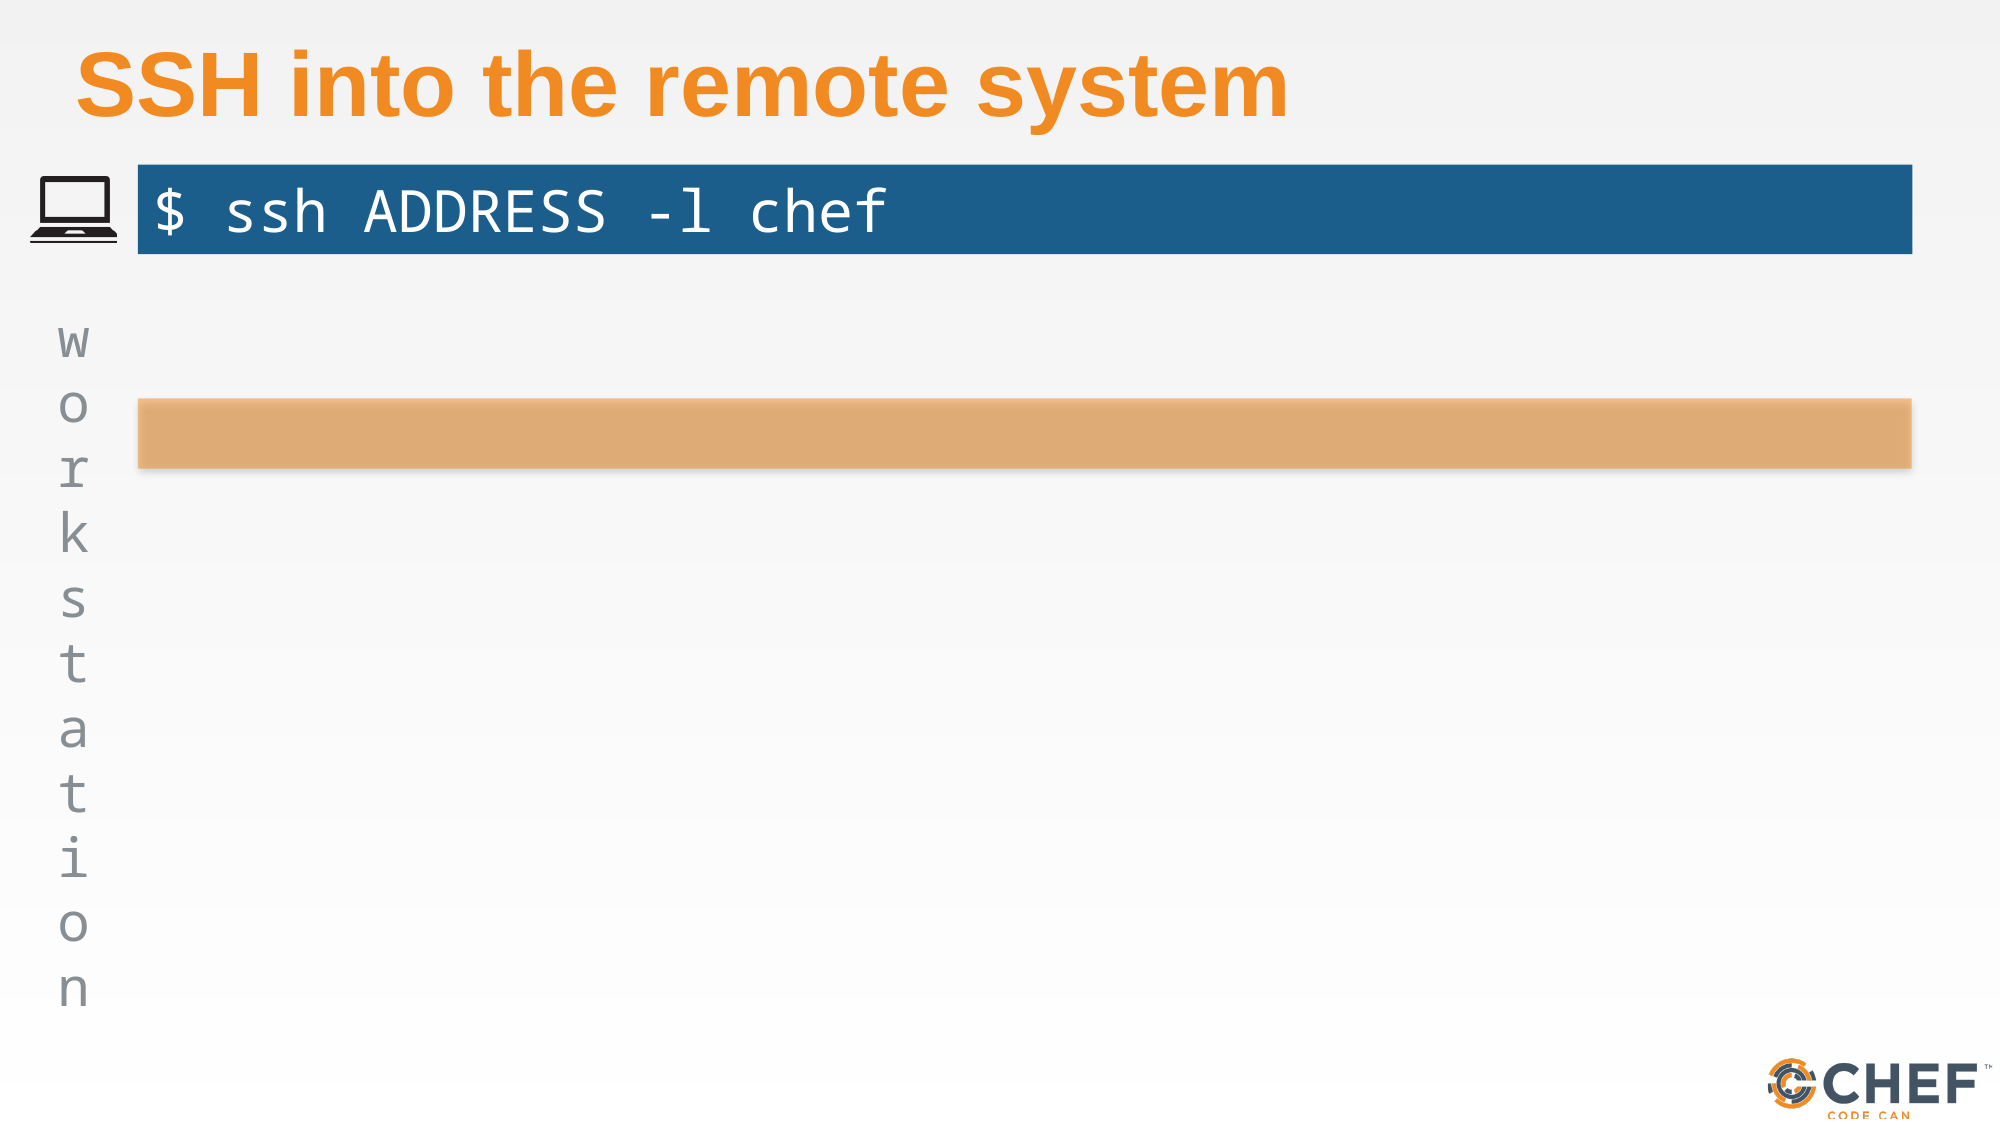

# SSH into the remote system
$ ssh ADDRESS -l chef